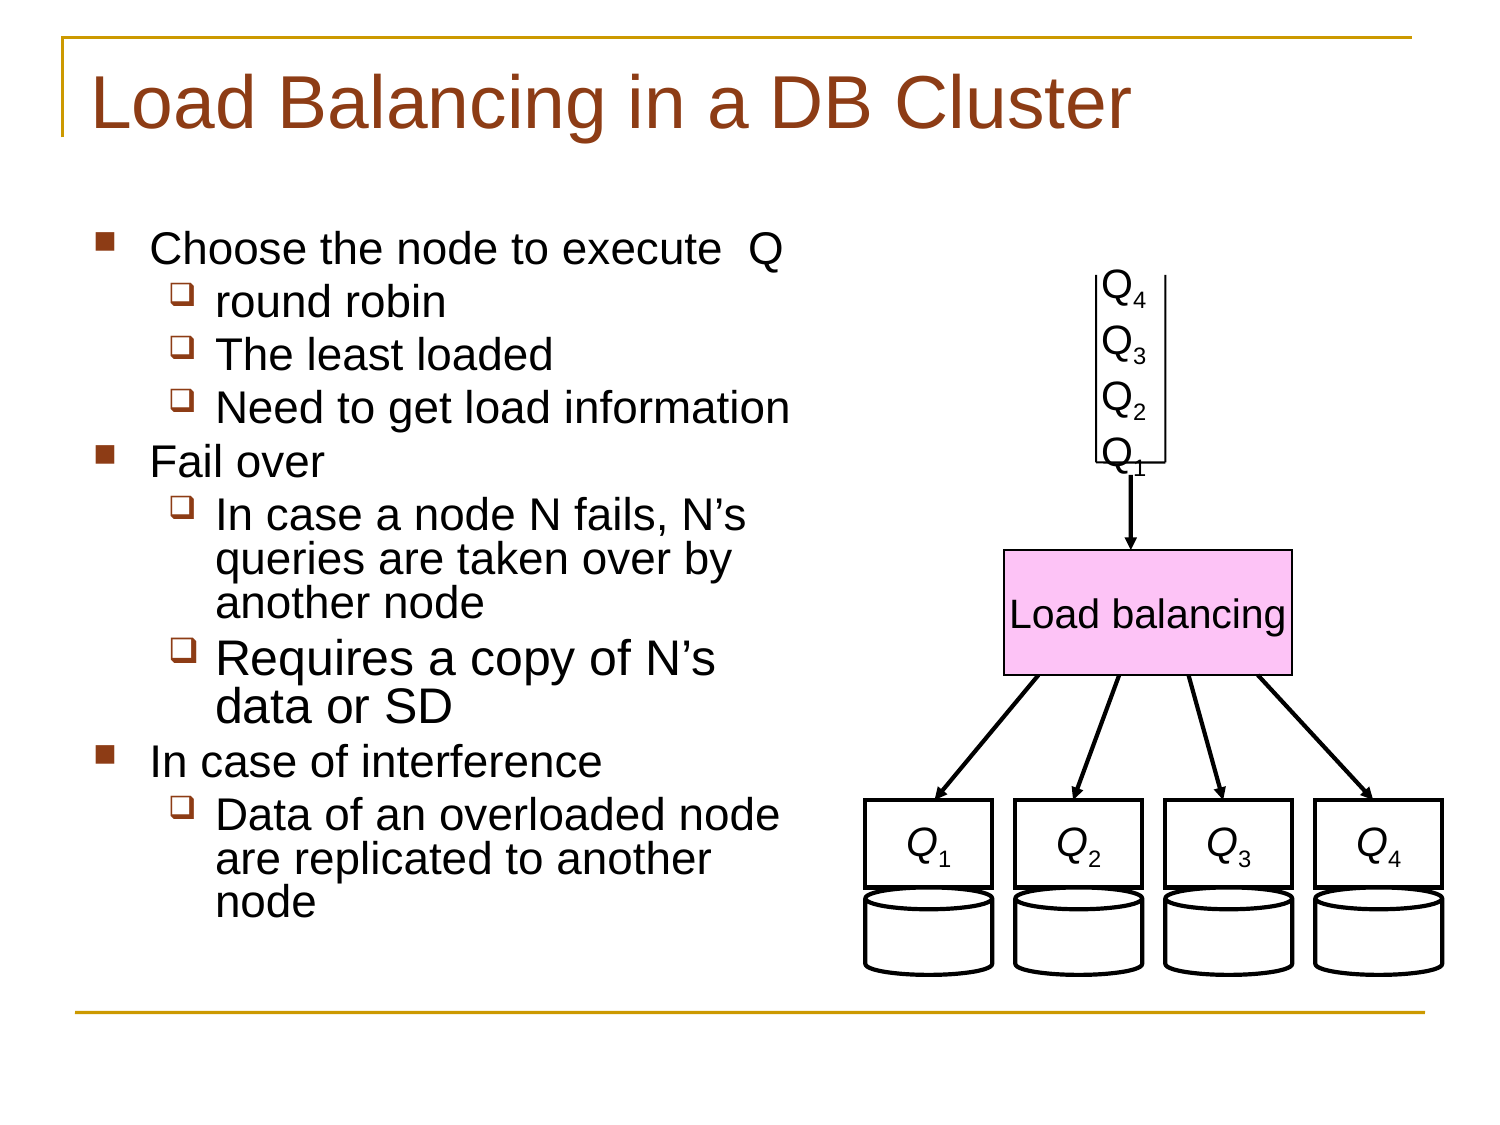

# Load Balancing in a DB Cluster
Choose the node to execute  Q
round robin
The least loaded
Need to get load information
Fail over
In case a node N fails, N’s queries are taken over by another node
Requires a copy of N’s data or SD
In case of interference
Data of an overloaded node are replicated to another node

Q4
Q3
Q2
Q1

Load balancing

Q1
Q2
Q3
Q4